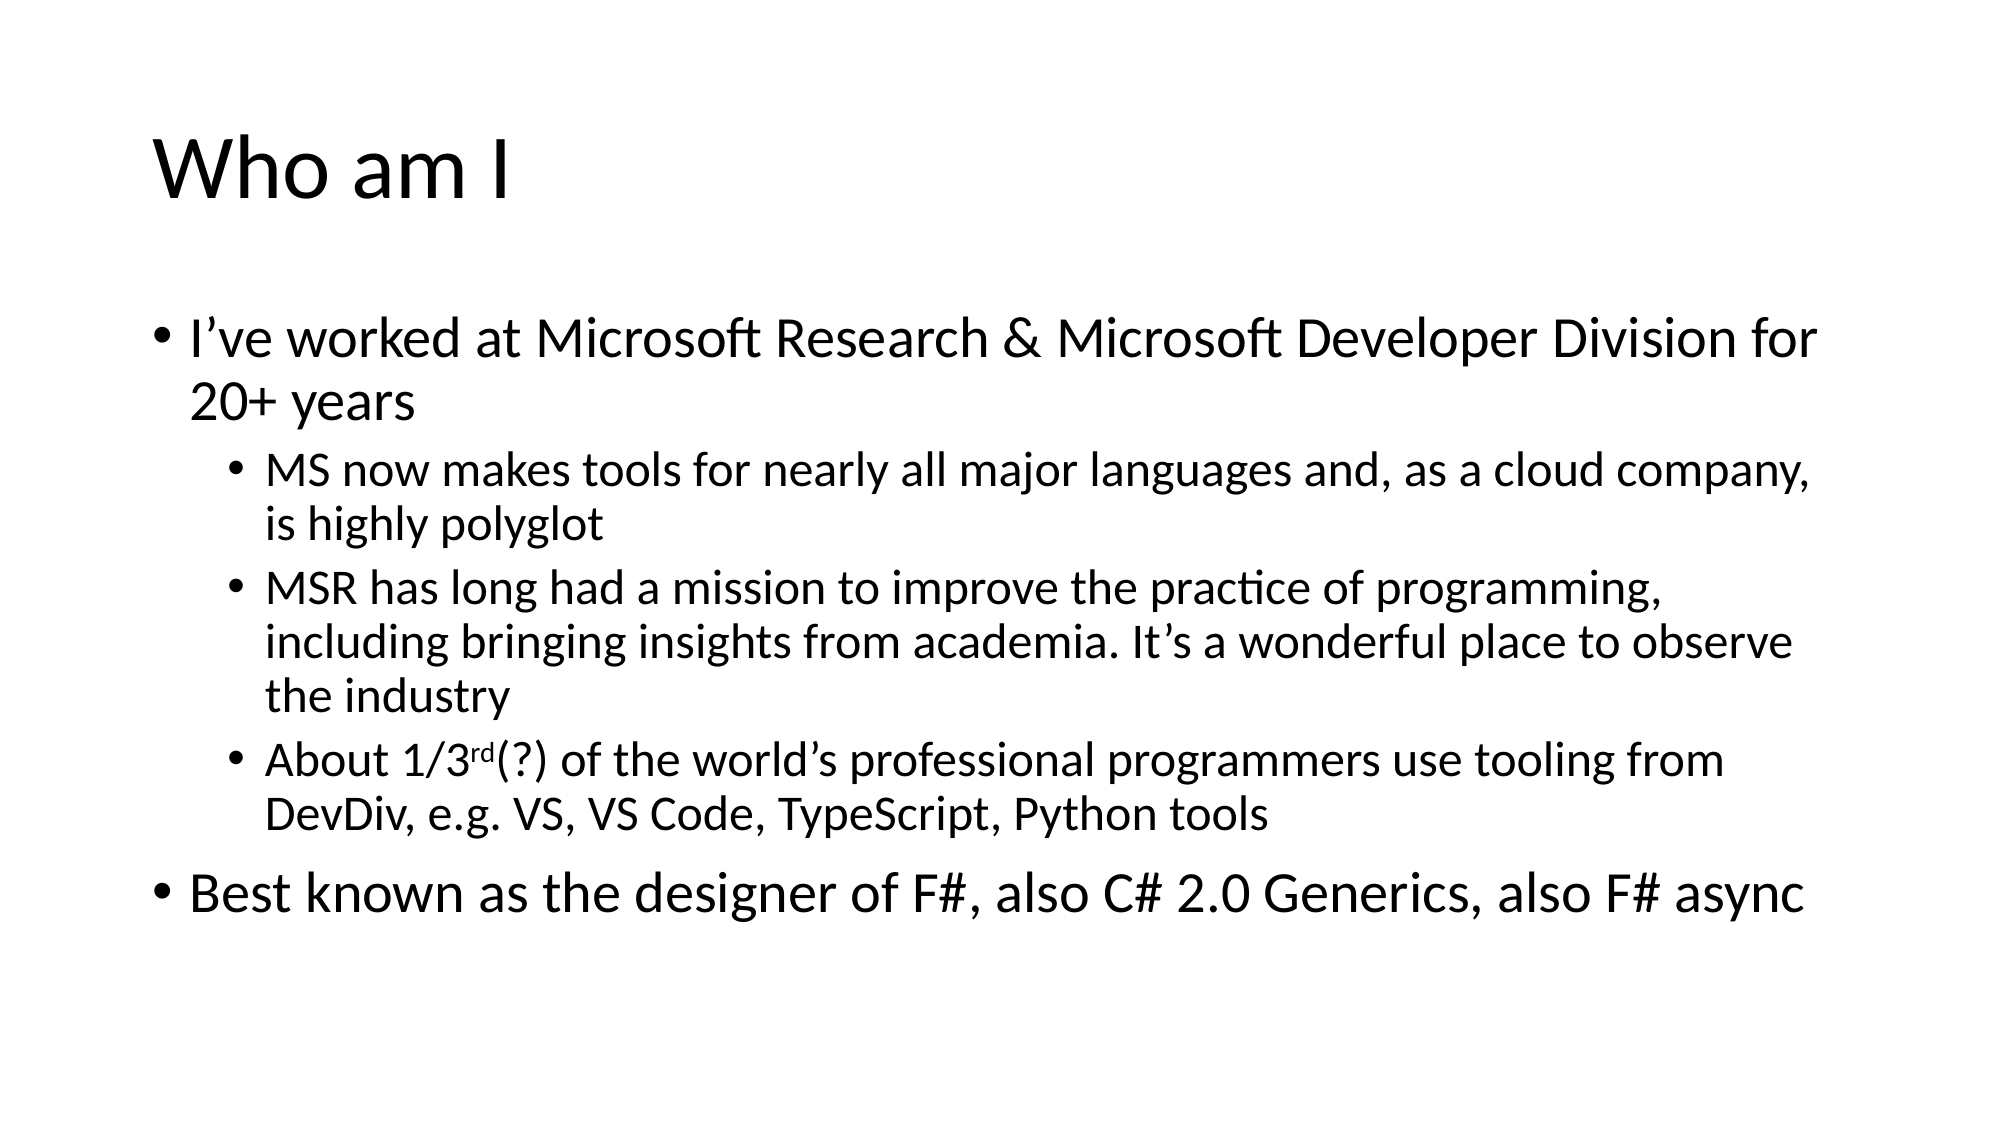

# Who am I
I’ve worked at Microsoft Research & Microsoft Developer Division for 20+ years
MS now makes tools for nearly all major languages and, as a cloud company, is highly polyglot
MSR has long had a mission to improve the practice of programming, including bringing insights from academia. It’s a wonderful place to observe the industry
About 1/3rd(?) of the world’s professional programmers use tooling from DevDiv, e.g. VS, VS Code, TypeScript, Python tools
Best known as the designer of F#, also C# 2.0 Generics, also F# async